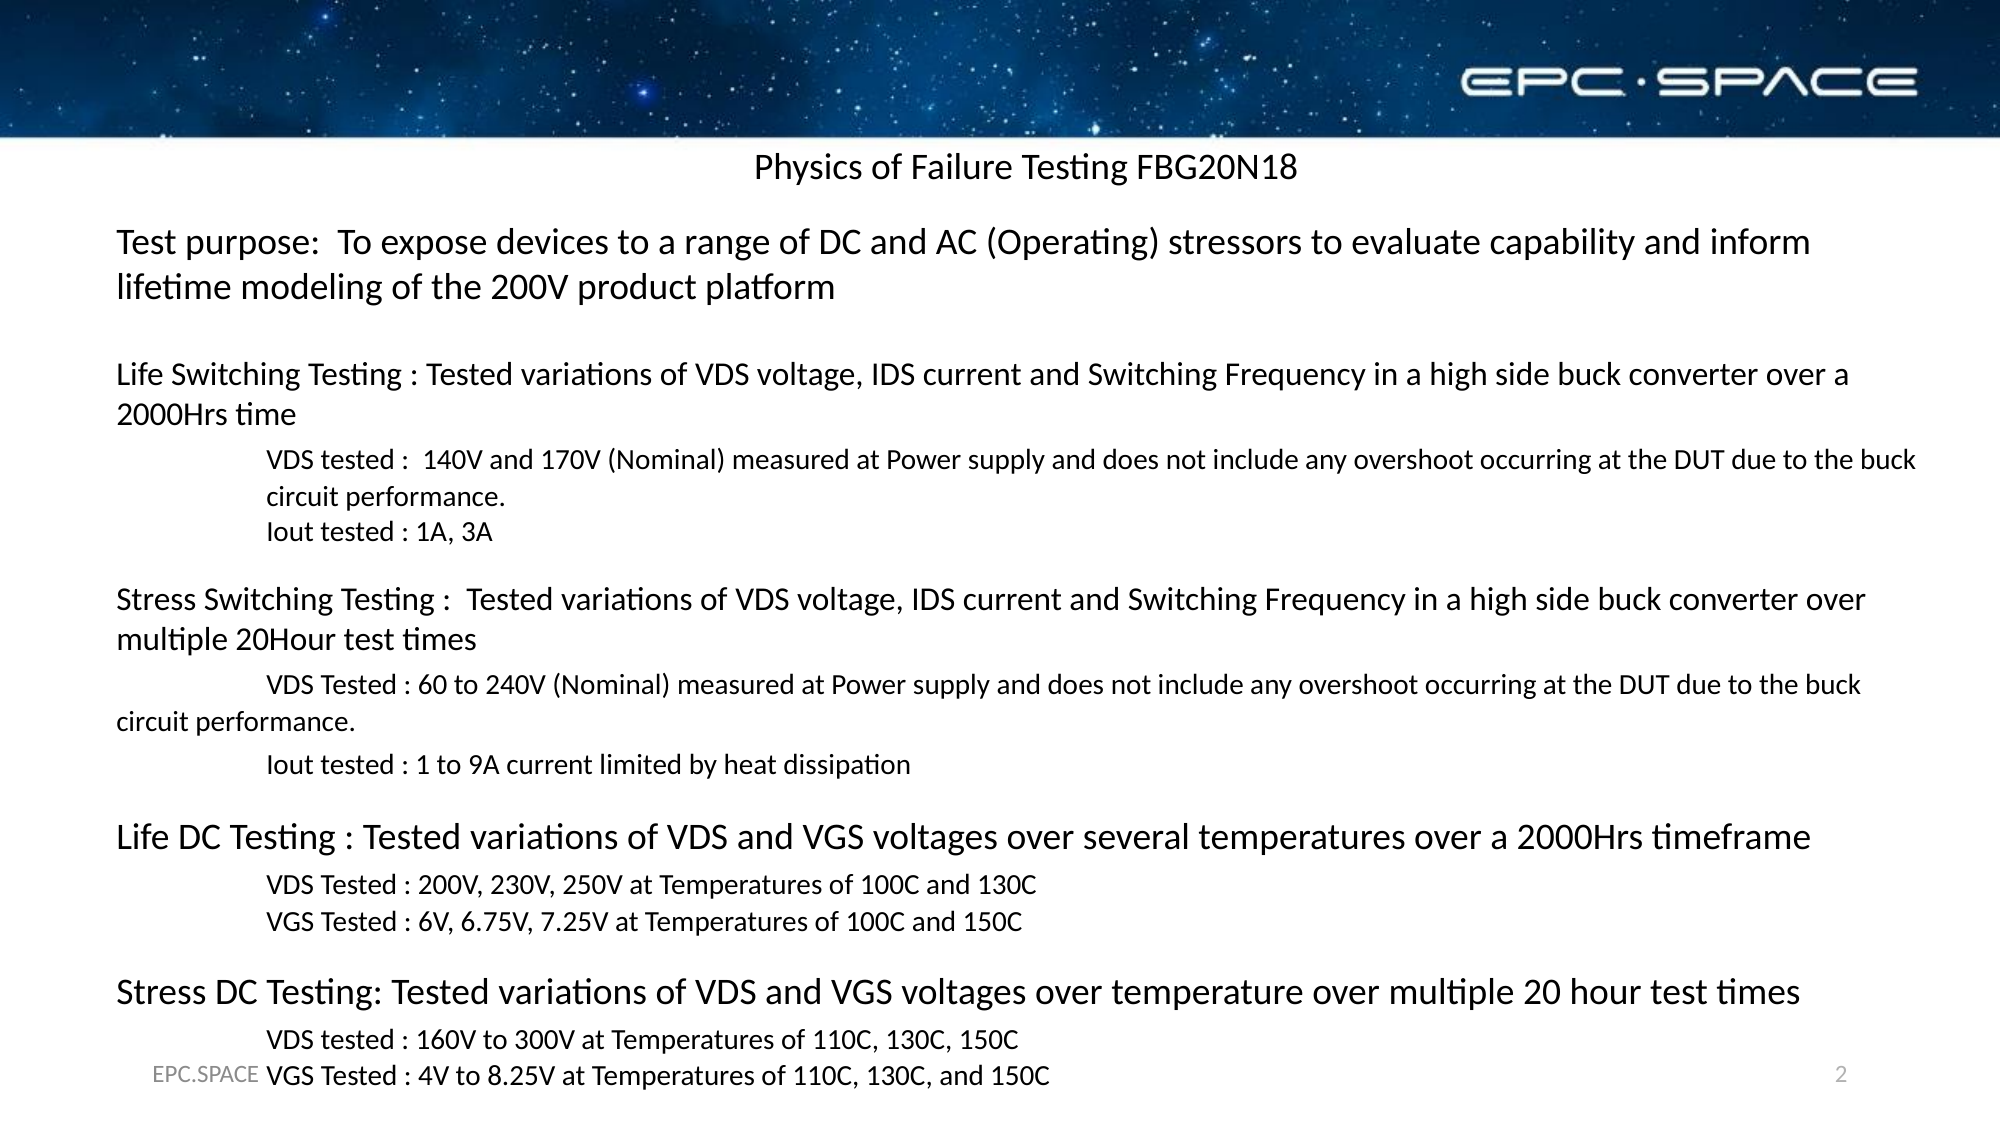

Physics of Failure Testing FBG20N18

Test purpose:  To expose devices to a range of DC and AC (Operating) stressors to evaluate capability and inform lifetime modeling of the 200V product platform

Life Switching Testing : Tested variations of VDS voltage, IDS current and Switching Frequency in a high side buck converter over a 2000Hrs time
	VDS tested :  140V and 170V (Nominal) measured at Power supply and does not include any overshoot occurring at the DUT due to the buck 	circuit performance.
	Iout tested : 1A, 3A

Stress Switching Testing :  Tested variations of VDS voltage, IDS current and Switching Frequency in a high side buck converter over multiple 20Hour test times
	VDS Tested : 60 to 240V (Nominal) measured at Power supply and does not include any overshoot occurring at the DUT due to the buck 	circuit performance.
	Iout tested : 1 to 9A current limited by heat dissipation

Life DC Testing : Tested variations of VDS and VGS voltages over several temperatures over a 2000Hrs timeframe
	VDS Tested : 200V, 230V, 250V at Temperatures of 100C and 130C
	VGS Tested : 6V, 6.75V, 7.25V at Temperatures of 100C and 150C

Stress DC Testing: Tested variations of VDS and VGS voltages over temperature over multiple 20 hour test times
	VDS tested : 160V to 300V at Temperatures of 110C, 130C, 150C
	VGS Tested : 4V to 8.25V at Temperatures of 110C, 130C, and 150C

EPC.SPACE
2